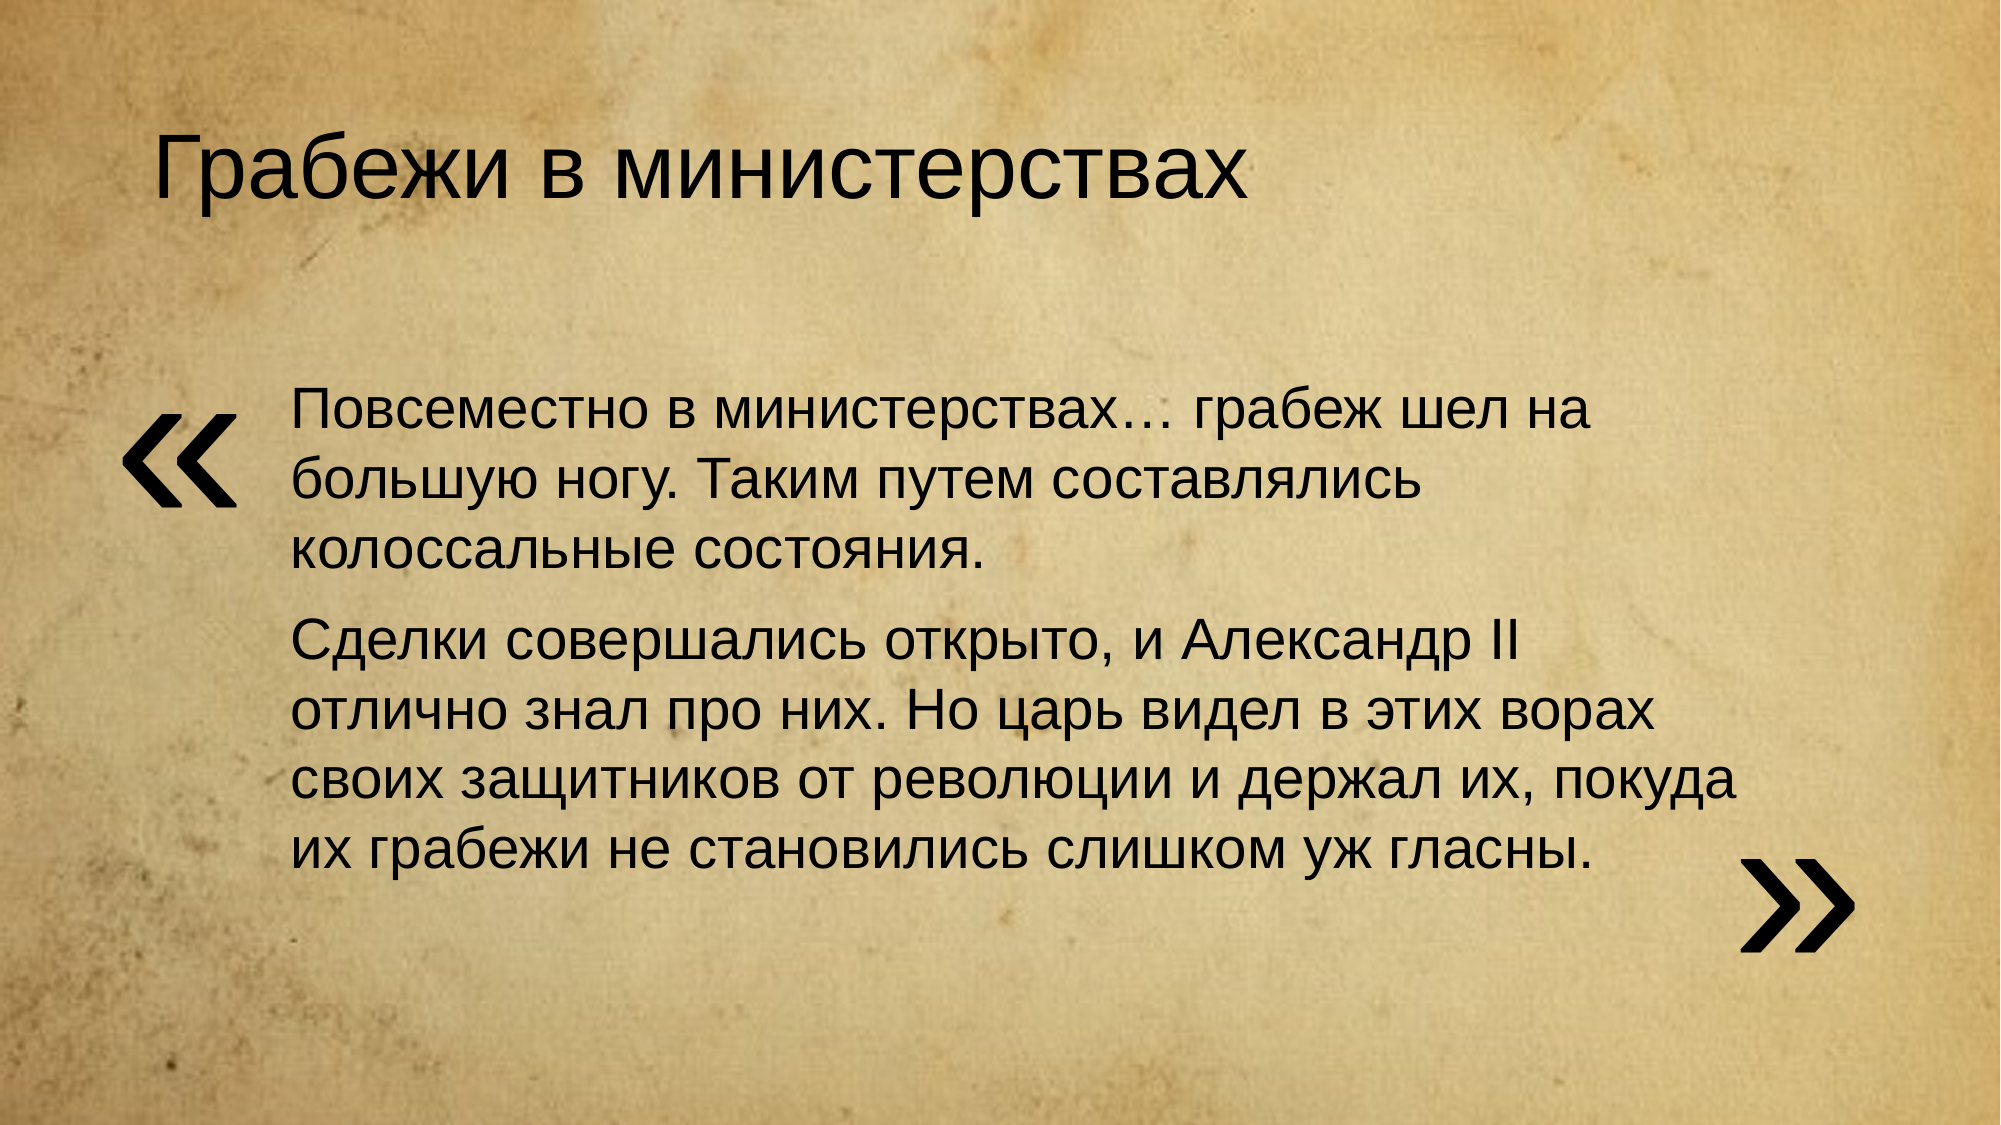

# Грабежи в министерствах
«
Повсеместно в министерствах… грабеж шел на большую ногу. Таким путем составлялись колоссальные состояния.
Сделки совершались открыто, и Александр II отлично знал про них. Но царь видел в этих ворах своих защитников от революции и держал их, покуда их грабежи не становились слишком уж гласны.
»